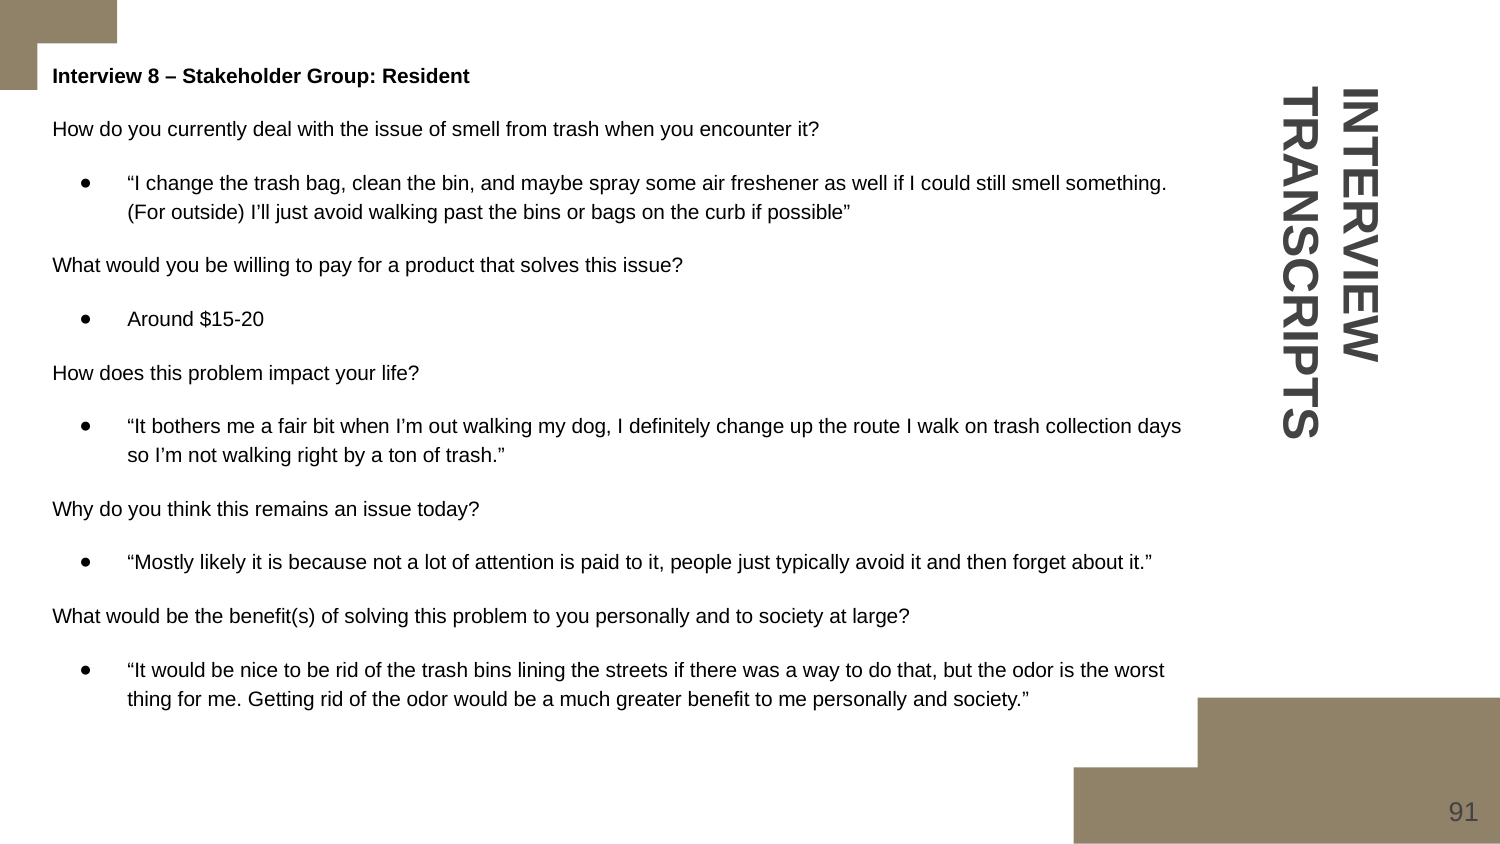

Interview 8 – Stakeholder Group: Resident
How do you currently deal with the issue of smell from trash when you encounter it?
“I change the trash bag, clean the bin, and maybe spray some air freshener as well if I could still smell something. (For outside) I’ll just avoid walking past the bins or bags on the curb if possible”
What would you be willing to pay for a product that solves this issue?
Around $15-20
How does this problem impact your life?
“It bothers me a fair bit when I’m out walking my dog, I definitely change up the route I walk on trash collection days so I’m not walking right by a ton of trash.”
Why do you think this remains an issue today?
“Mostly likely it is because not a lot of attention is paid to it, people just typically avoid it and then forget about it.”
What would be the benefit(s) of solving this problem to you personally and to society at large?
“It would be nice to be rid of the trash bins lining the streets if there was a way to do that, but the odor is the worst thing for me. Getting rid of the odor would be a much greater benefit to me personally and society.”

# INTERVIEW TRANSCRIPTS

91